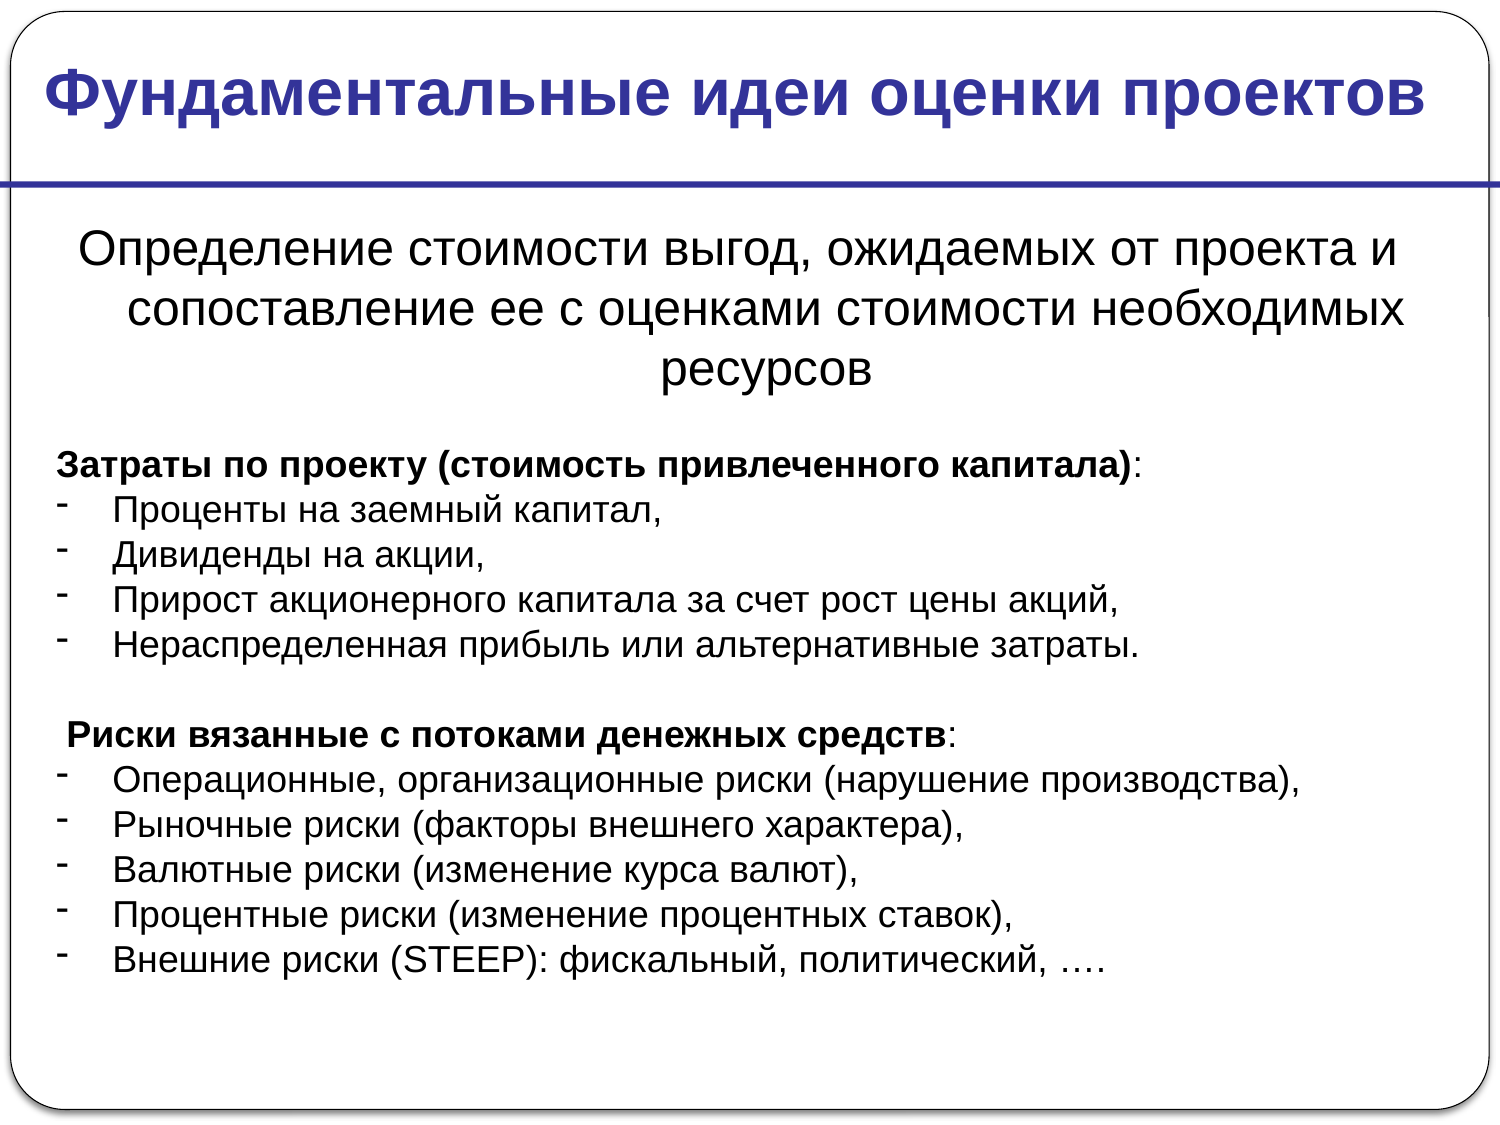

Фундаментальные идеи оценки проектов

Определение стоимости выгод, ожидаемых от проекта и сопоставление ее с оценками стоимости необходимых ресурсов

Затраты по проекту (стоимость привлеченного капитала):
Проценты на заемный капитал,
Дивиденды на акции,
Прирост акционерного капитала за счет рост цены акций,
Нераспределенная прибыль или альтернативные затраты.

 Риски вязанные с потоками денежных средств:
Операционные, организационные риски (нарушение производства),
Рыночные риски (факторы внешнего характера),
Валютные риски (изменение курса валют),
Процентные риски (изменение процентных ставок),
Внешние риски (STEEP): фискальный, политический, ….